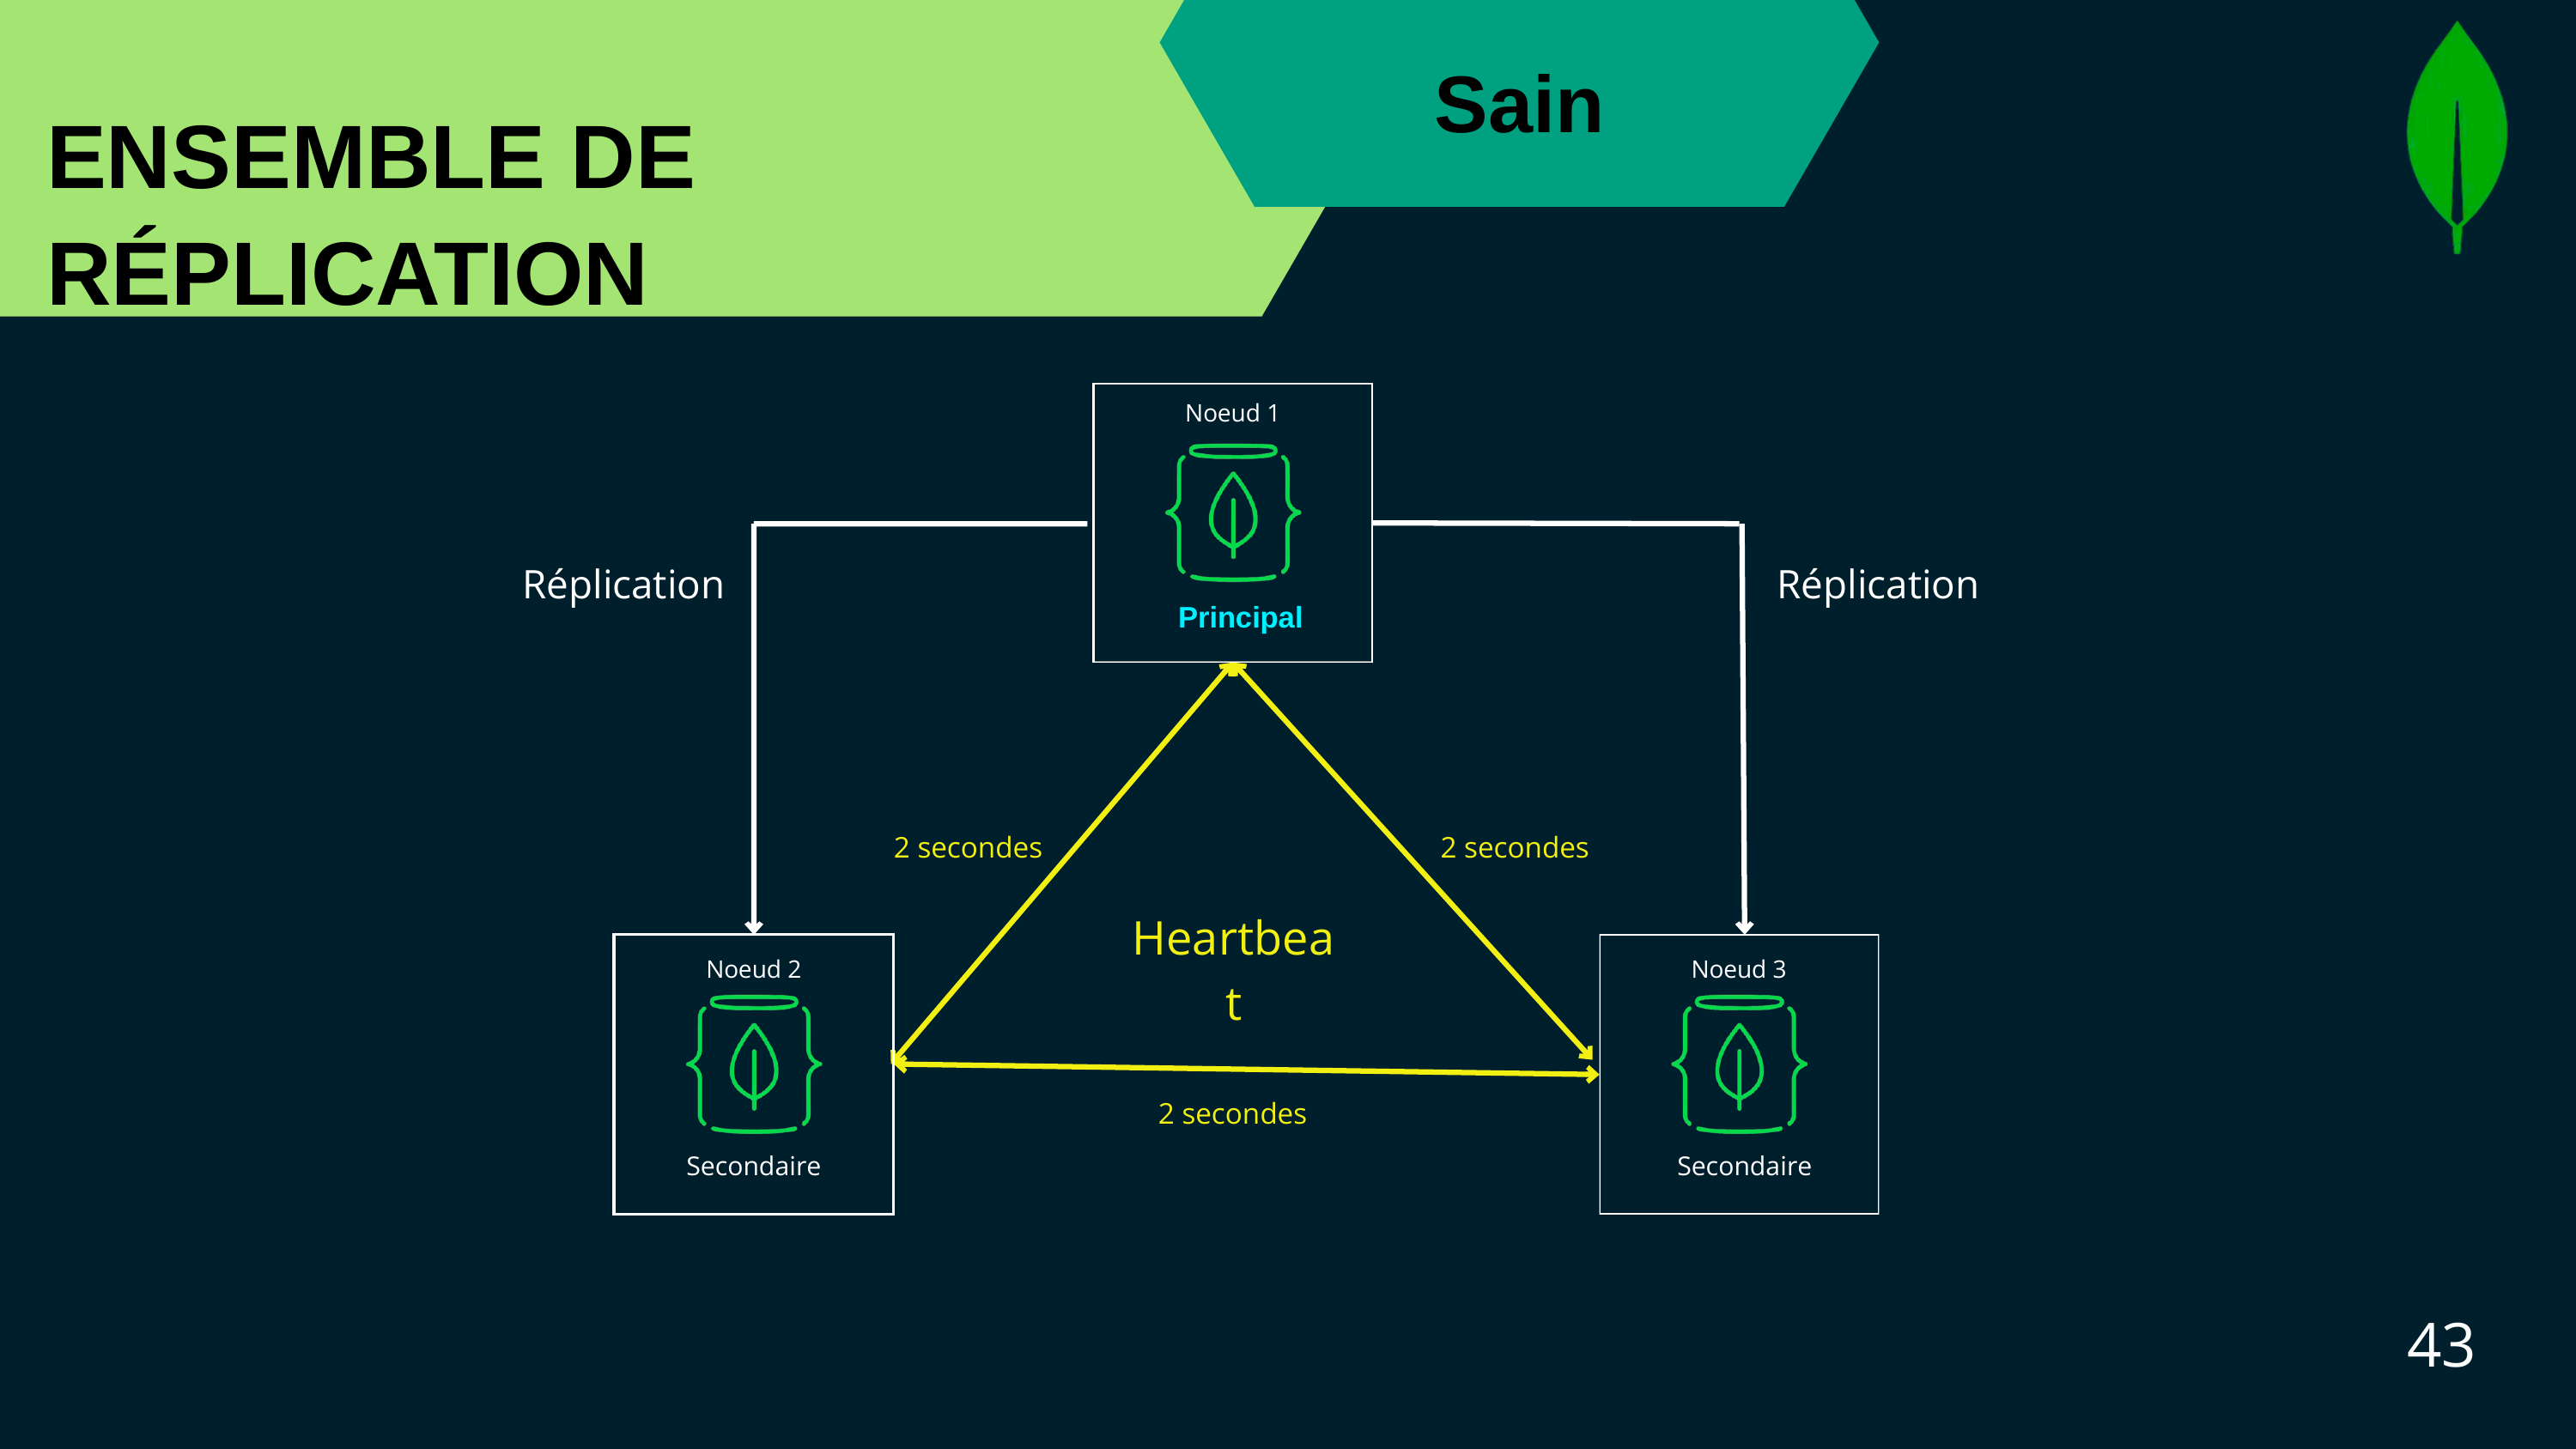

Sain
ENSEMBLE DE RÉPLICATION

Noeud 1

Principal

Réplication
Réplication

2 secondes
2 secondes
Heartbeat

Noeud 3

Secondaire

Noeud 2

Secondaire

2 secondes
43